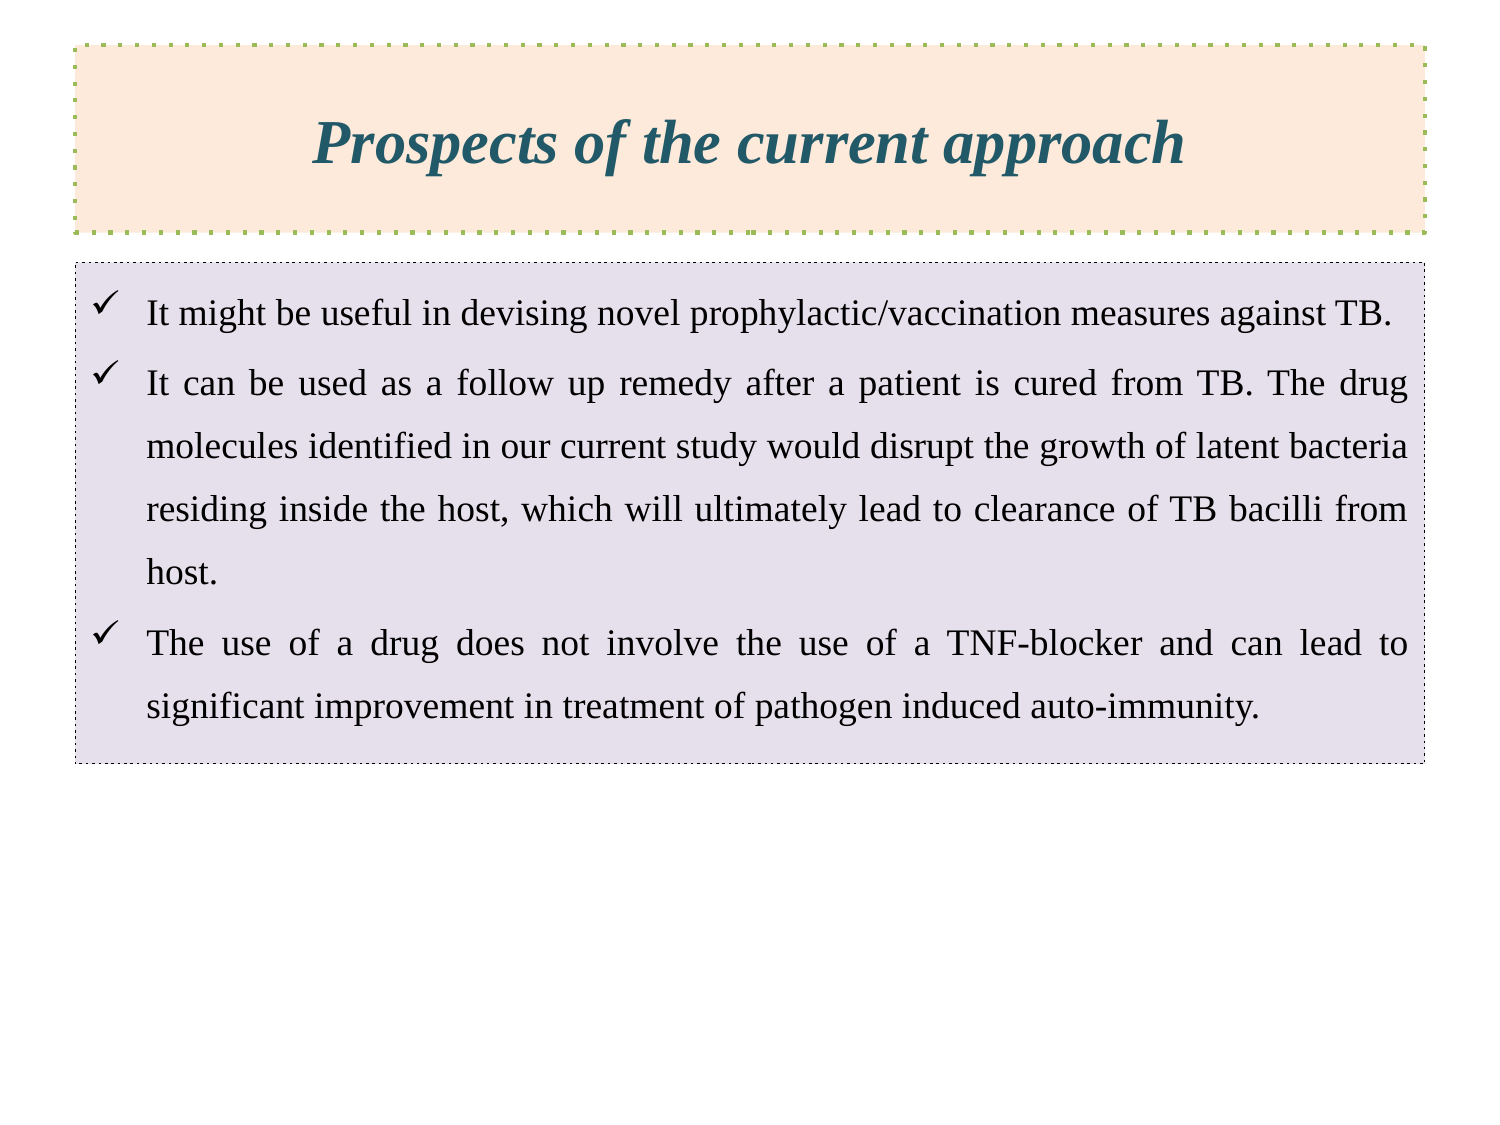

# Prospects of the current approach
It might be useful in devising novel prophylactic/vaccination measures against TB.
It can be used as a follow up remedy after a patient is cured from TB. The drug molecules identified in our current study would disrupt the growth of latent bacteria residing inside the host, which will ultimately lead to clearance of TB bacilli from host.
The use of a drug does not involve the use of a TNF-blocker and can lead to significant improvement in treatment of pathogen induced auto-immunity.